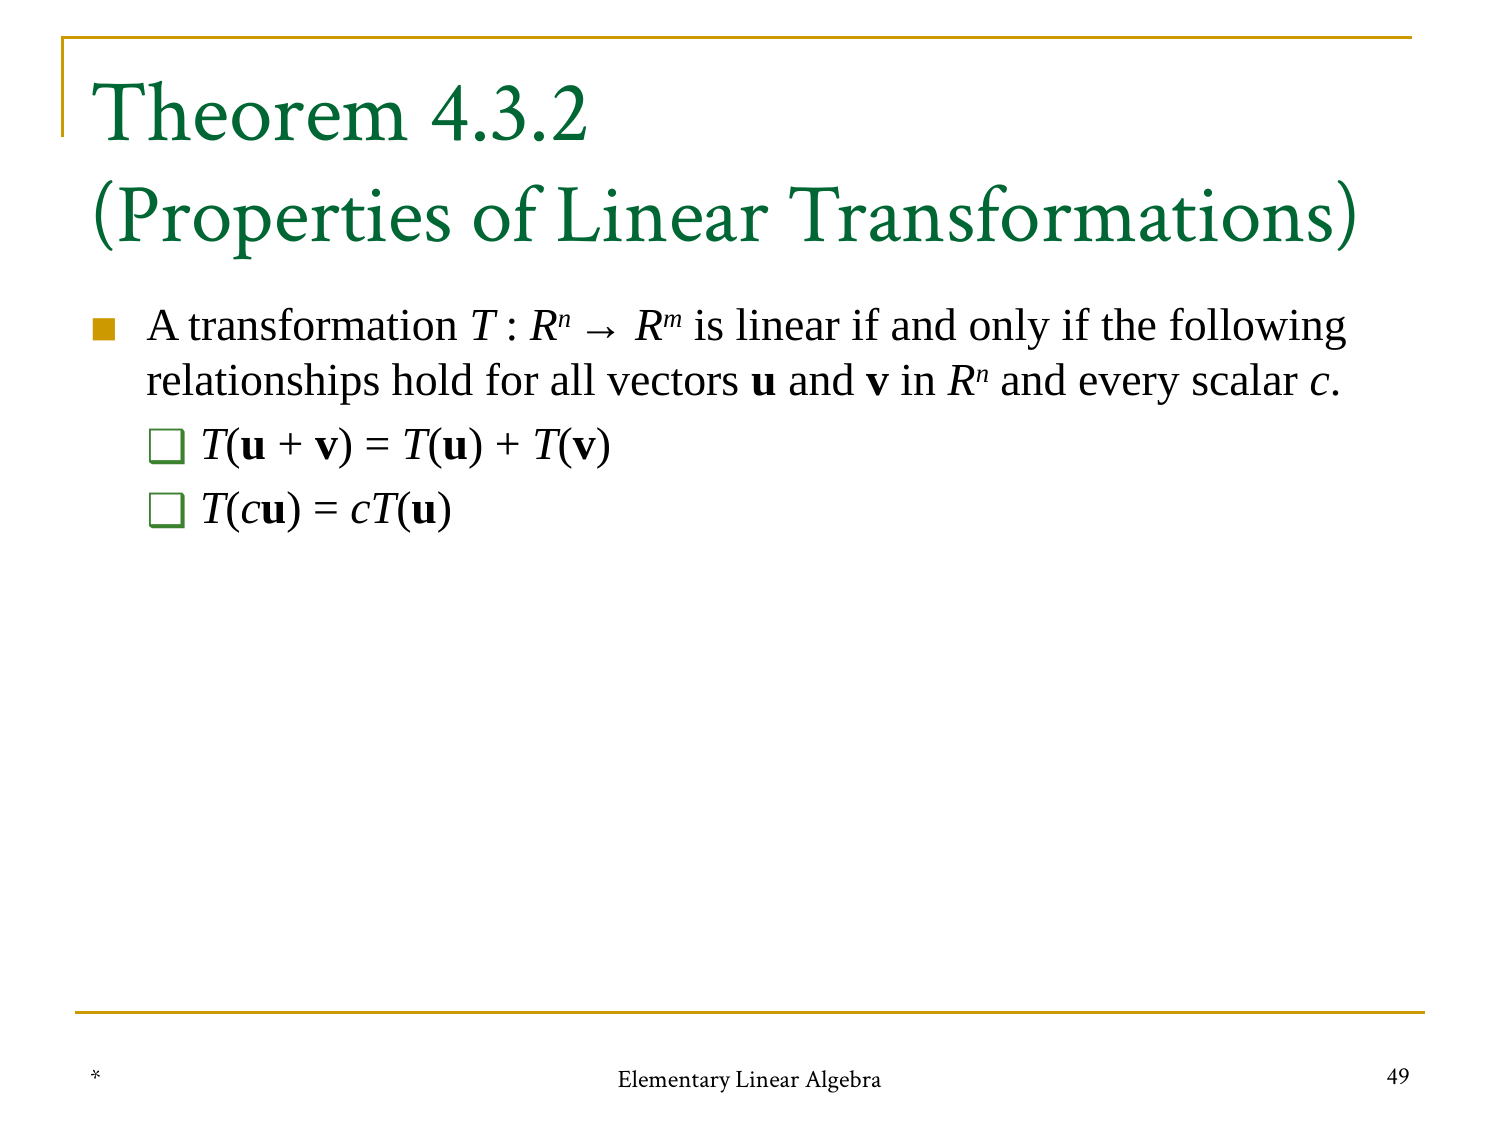

# Theorem 4.3.2 (Properties of Linear Transformations)
A transformation T : Rn → Rm is linear if and only if the following relationships hold for all vectors u and v in Rn and every scalar c.
T(u + v) = T(u) + T(v)
T(cu) = cT(u)

*
49
Elementary Linear Algebra